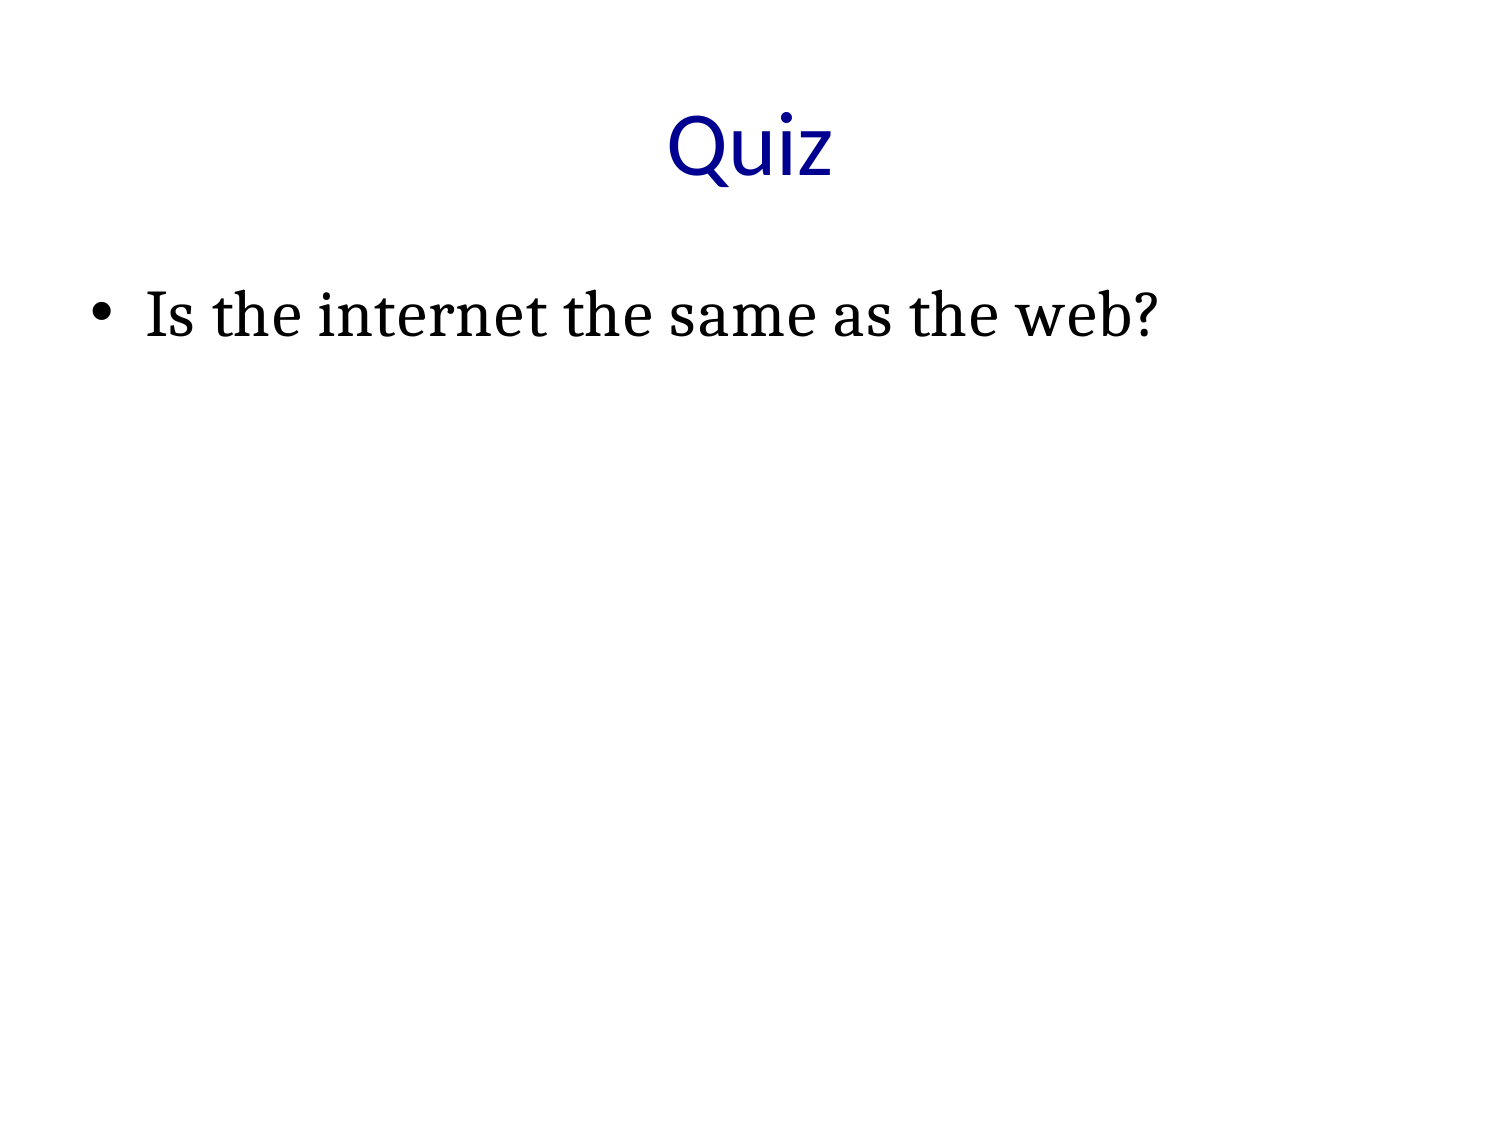

# Quiz
Is the internet the same as the web?